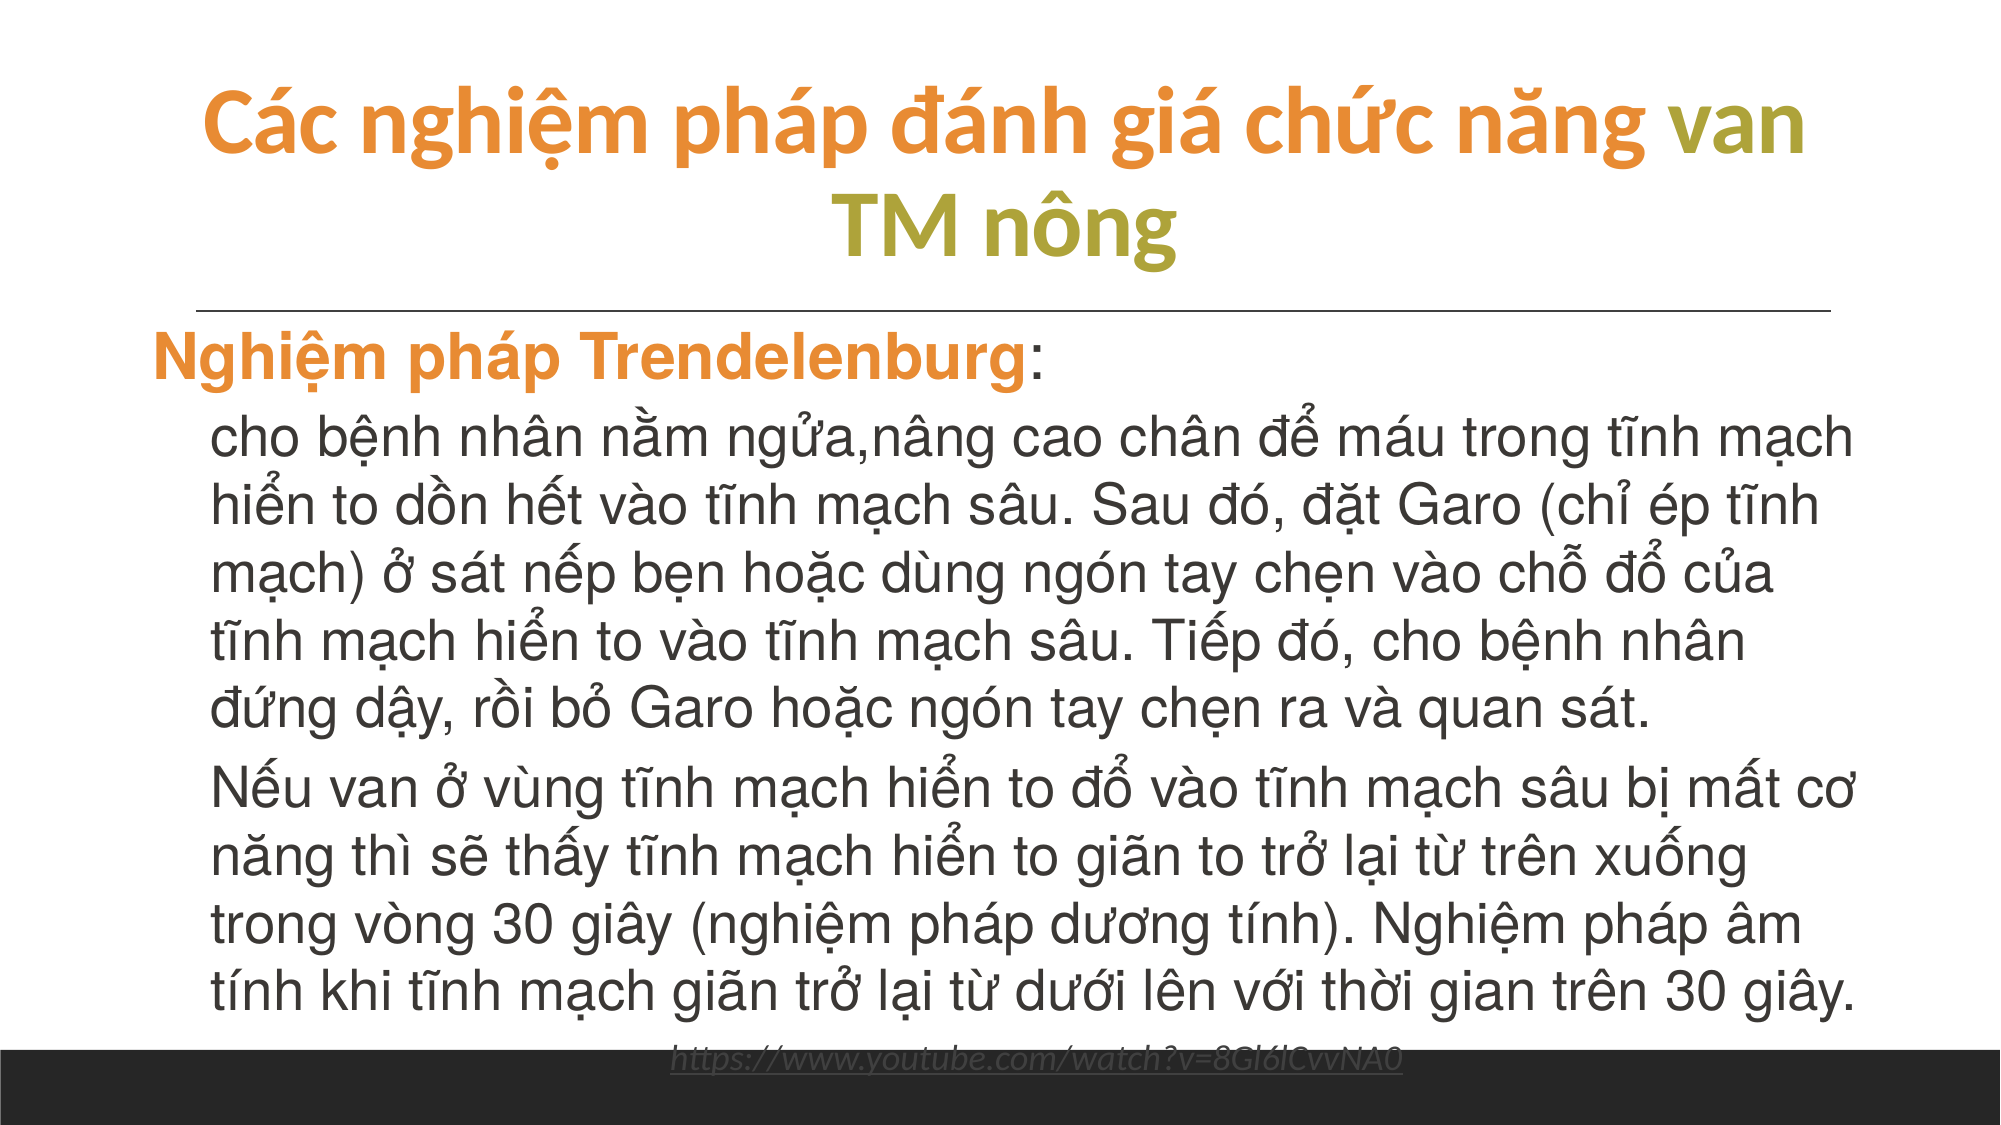

# Các nghiệm pháp đánh giá chức năng van TM nông
Nghiệm pháp Trendelenburg:
cho bệnh nhân nằm ngửa,nâng cao chân để máu trong tĩnh mạch hiển to dồn hết vào tĩnh mạch sâu. Sau đó, đặt Garo (chỉ ép tĩnh mạch) ở sát nếp bẹn hoặc dùng ngón tay chẹn vào chỗ đổ của tĩnh mạch hiển to vào tĩnh mạch sâu. Tiếp đó, cho bệnh nhân đứng dậy, rồi bỏ Garo hoặc ngón tay chẹn ra và quan sát.
Nếu van ở vùng tĩnh mạch hiển to đổ vào tĩnh mạch sâu bị mất cơ năng thì sẽ thấy tĩnh mạch hiển to giãn to trở lại từ trên xuống trong vòng 30 giây (nghiệm pháp dương tính). Nghiệm pháp âm tính khi tĩnh mạch giãn trở lại từ dưới lên với thời gian trên 30 giây.
https://www.youtube.com/watch?v=8Gl6lCvvNA0